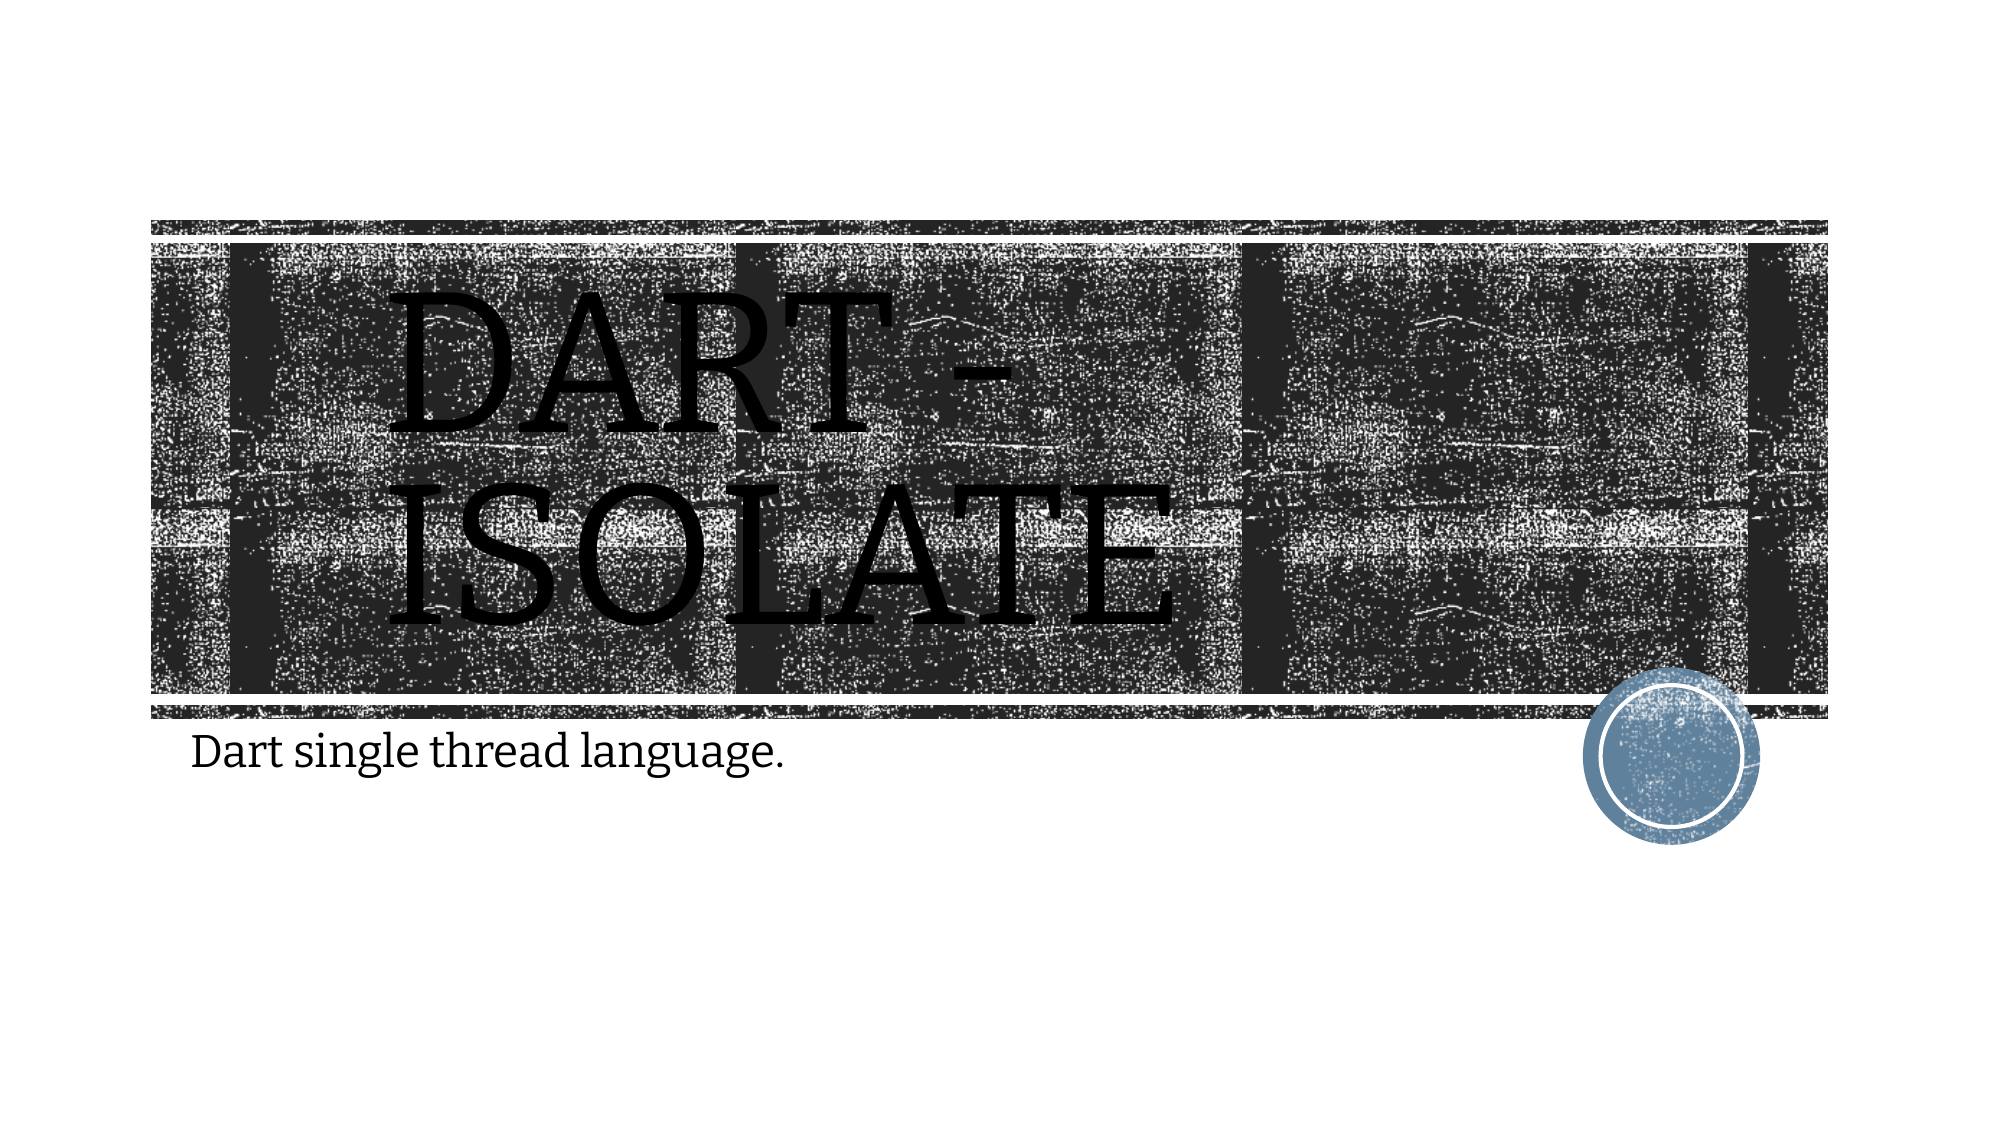

# Dart - Isolate
Dart single thread language.